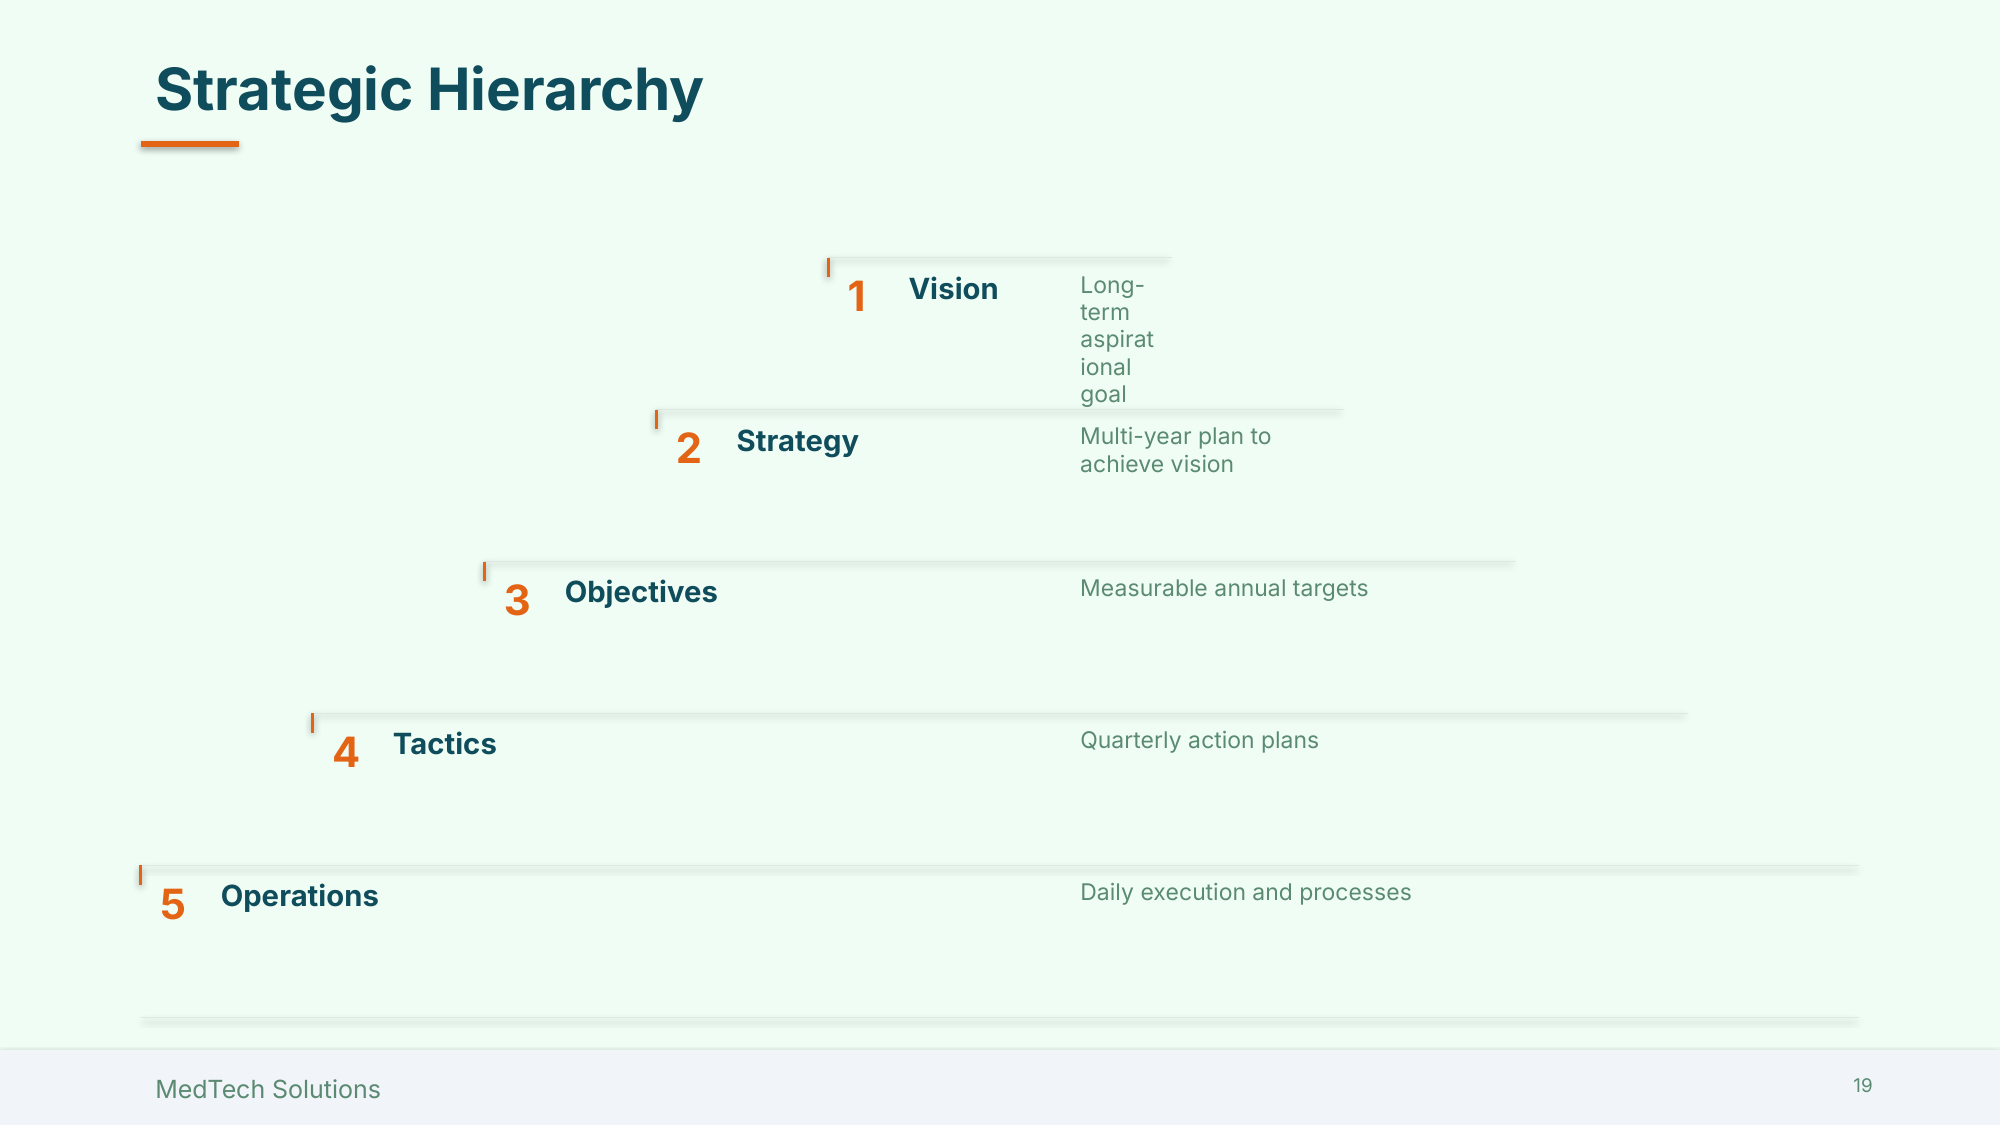

Strategic Hierarchy
1
Vision
Long-term aspirational goal
2
Strategy
Multi-year plan to achieve vision
3
Objectives
Measurable annual targets
4
Tactics
Quarterly action plans
5
Operations
Daily execution and processes

MedTech Solutions
19